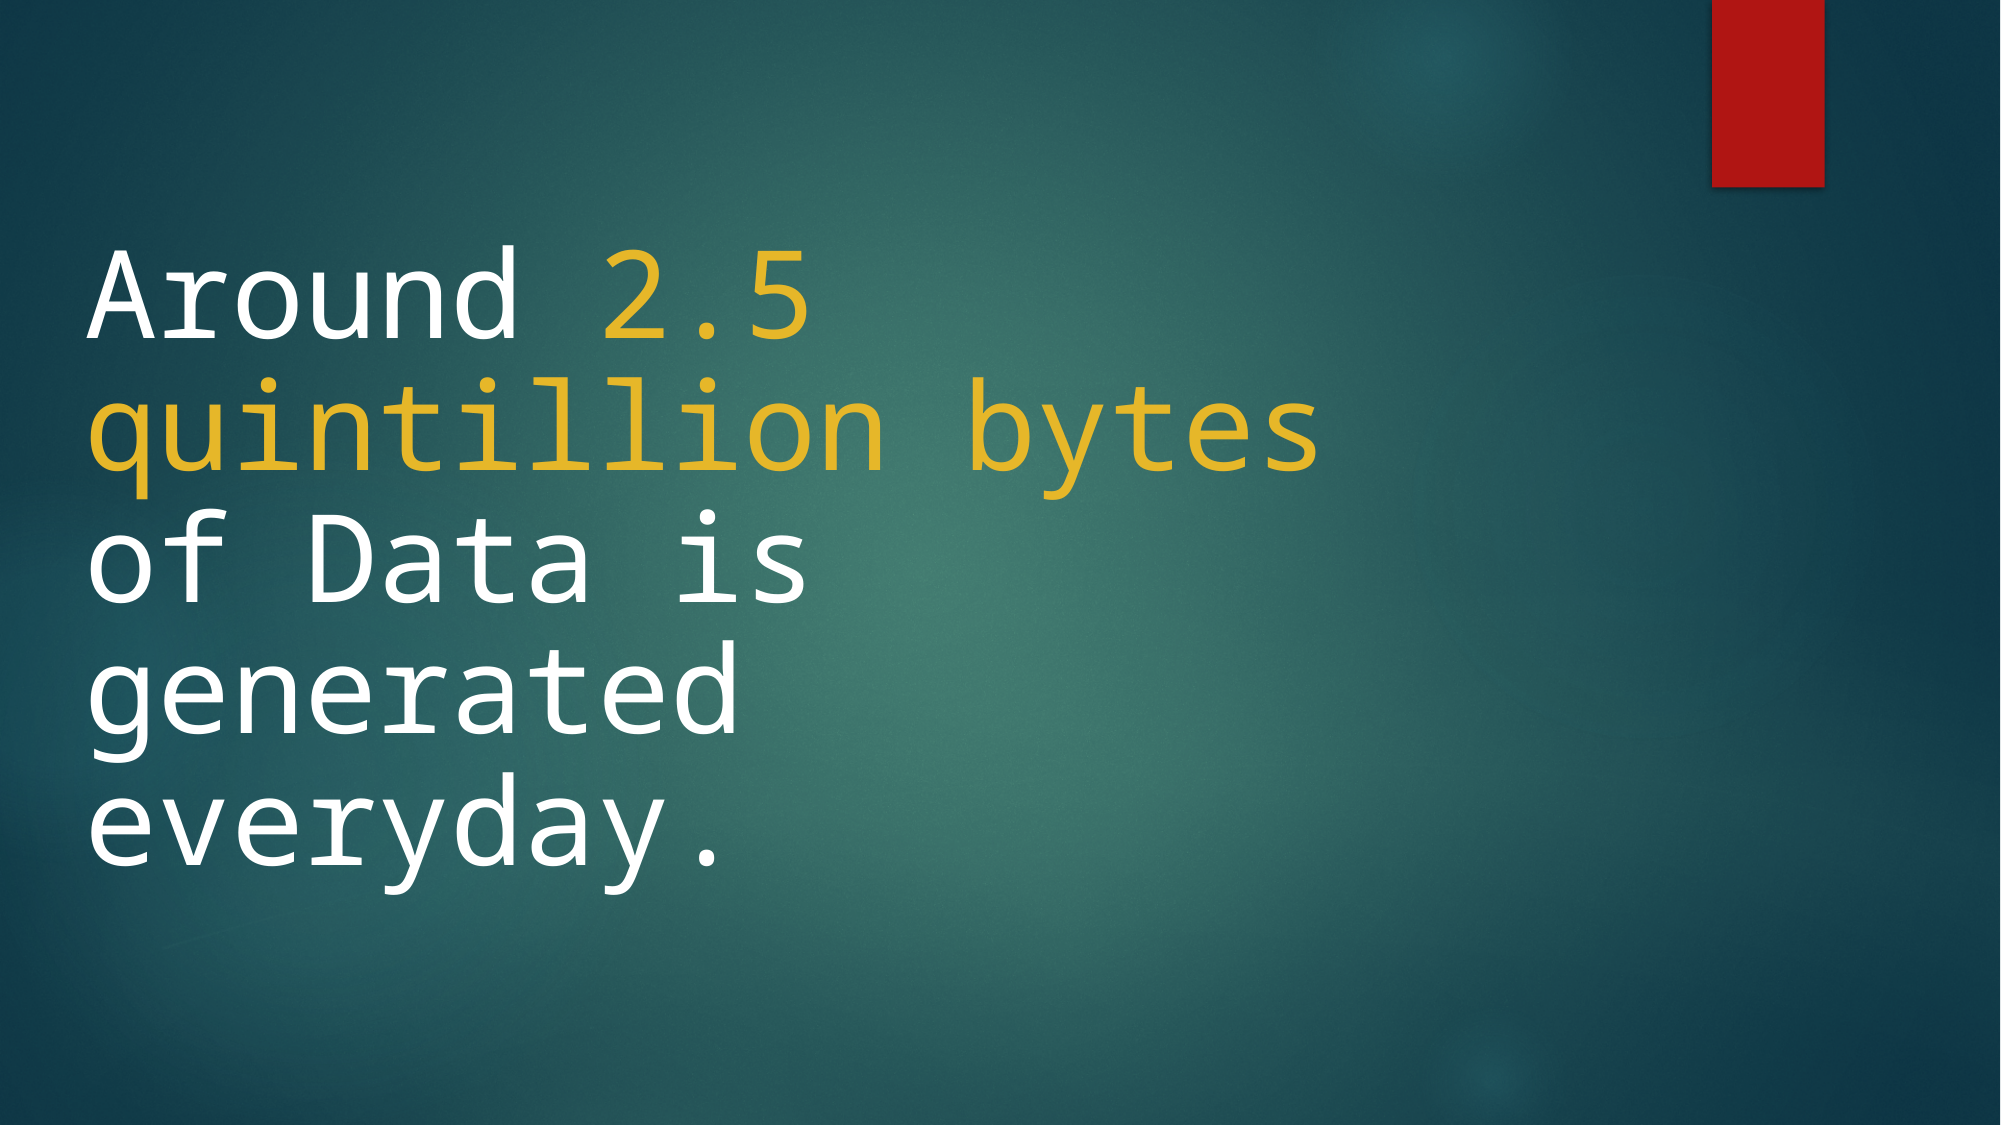

Around 2.5 quintillion bytes of Data is generated everyday.